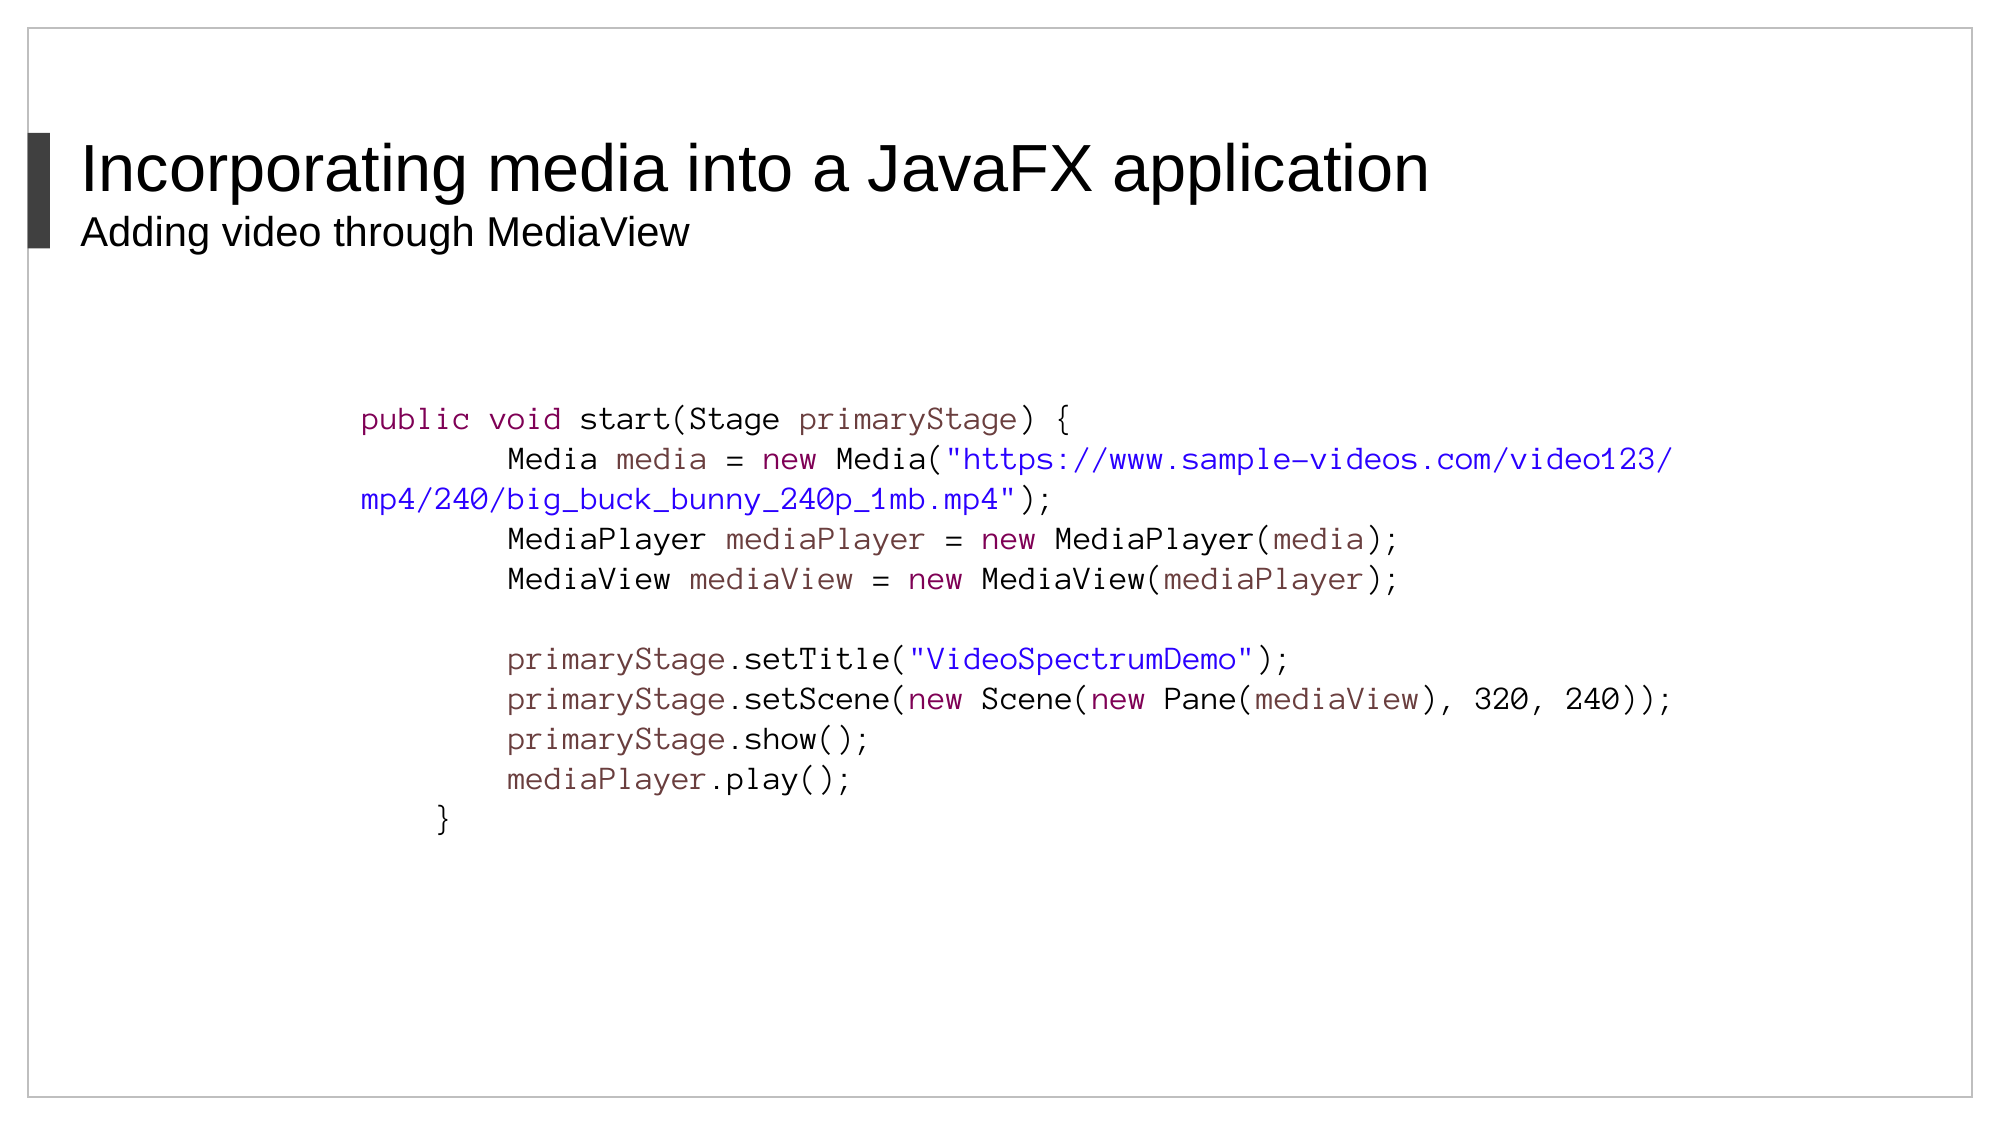

Incorporating media into a JavaFX application
Adding video through MediaView

public void start(Stage primaryStage) {
        Media media = new Media("https://www.sample-videos.com/video123/mp4/240/big_buck_bunny_240p_1mb.mp4");
        MediaPlayer mediaPlayer = new MediaPlayer(media);
        MediaView mediaView = new MediaView(mediaPlayer);

        primaryStage.setTitle("VideoSpectrumDemo");
        primaryStage.setScene(new Scene(new Pane(mediaView), 320, 240));
        primaryStage.show();
        mediaPlayer.play();
    }